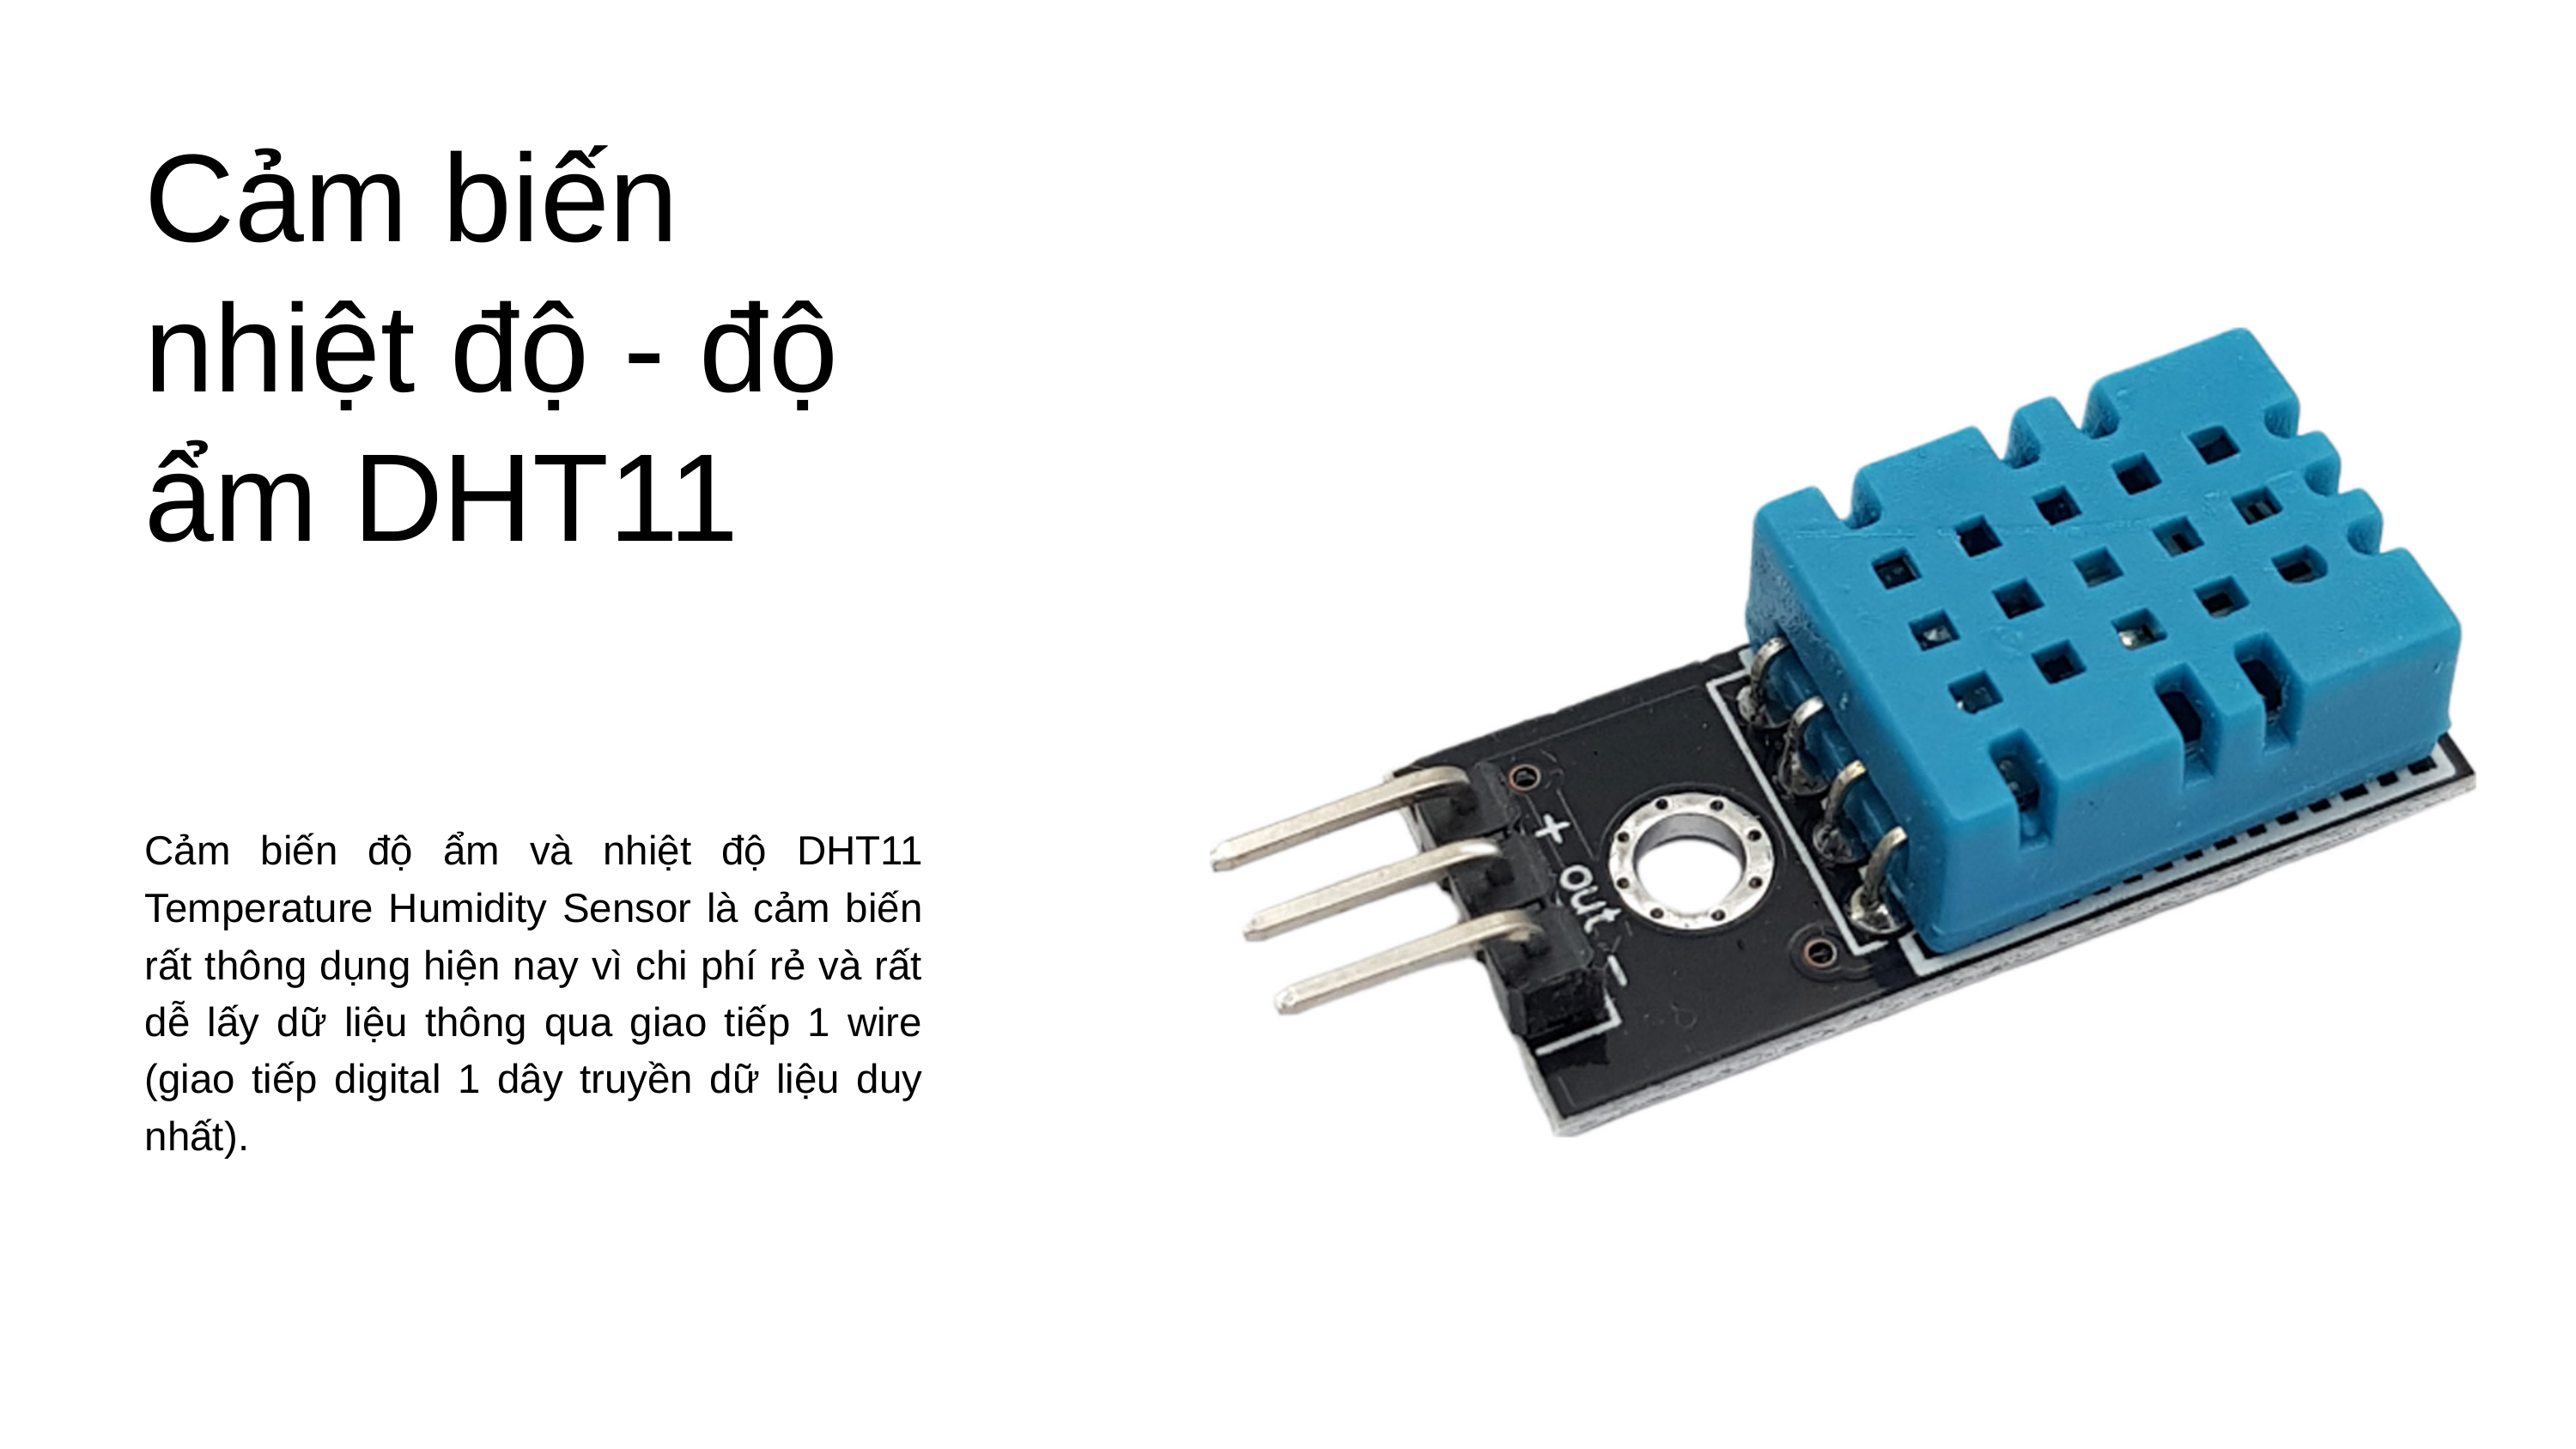

Cảm biến nhiệt độ - độ ẩm DHT11
Cảm biến độ ẩm và nhiệt độ DHT11 Temperature Humidity Sensor là cảm biến rất thông dụng hiện nay vì chi phí rẻ và rất dễ lấy dữ liệu thông qua giao tiếp 1 wire (giao tiếp digital 1 dây truyền dữ liệu duy nhất).